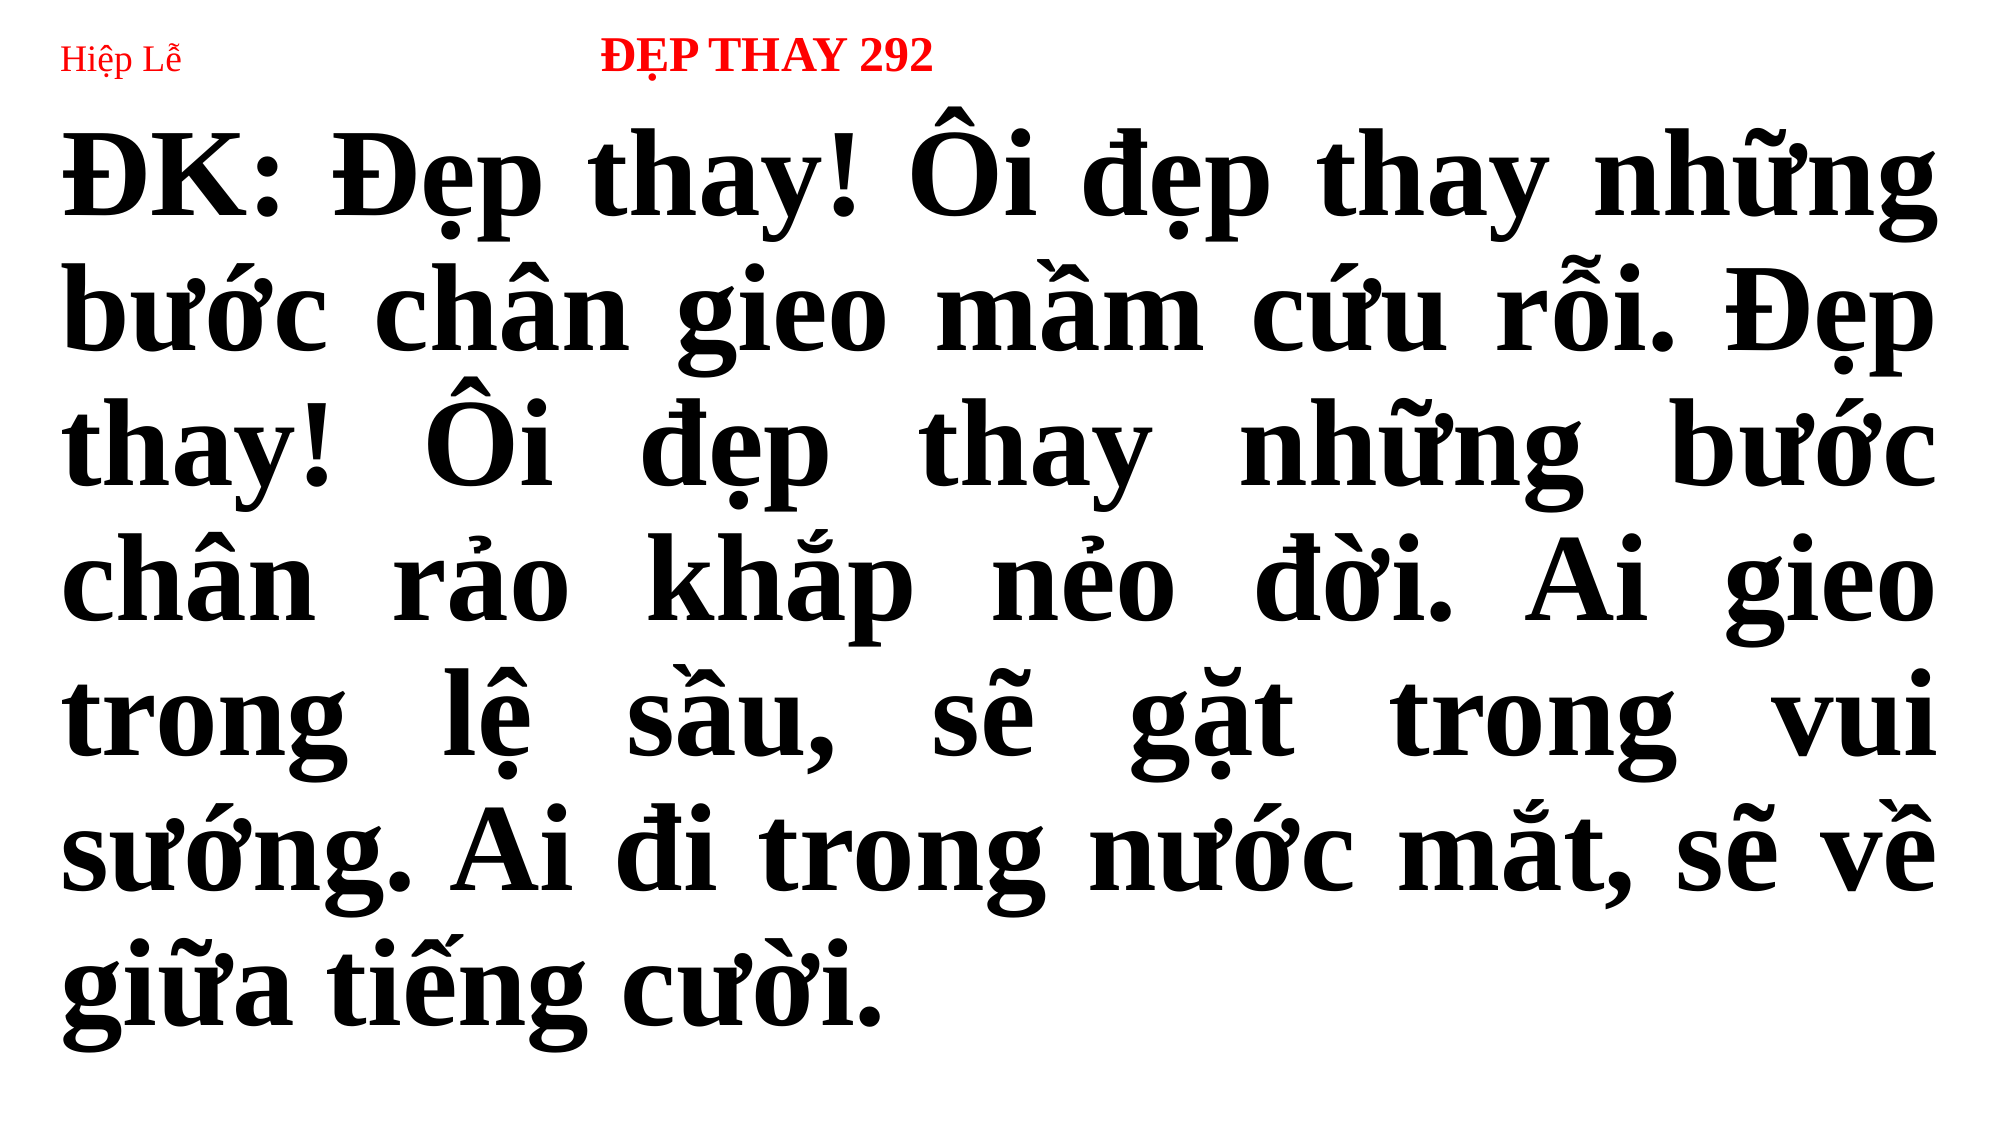

# Hiệp Lễ                                            ĐẸP THAY 292
ĐK: Đẹp thay! Ôi đẹp thay những bước chân gieo mầm cứu rỗi. Đẹp thay! Ôi đẹp thay những bước chân rảo khắp nẻo đời. Ai gieo trong lệ sầu, sẽ gặt trong vui sướng. Ai đi trong nước mắt, sẽ về giữa tiếng cười.